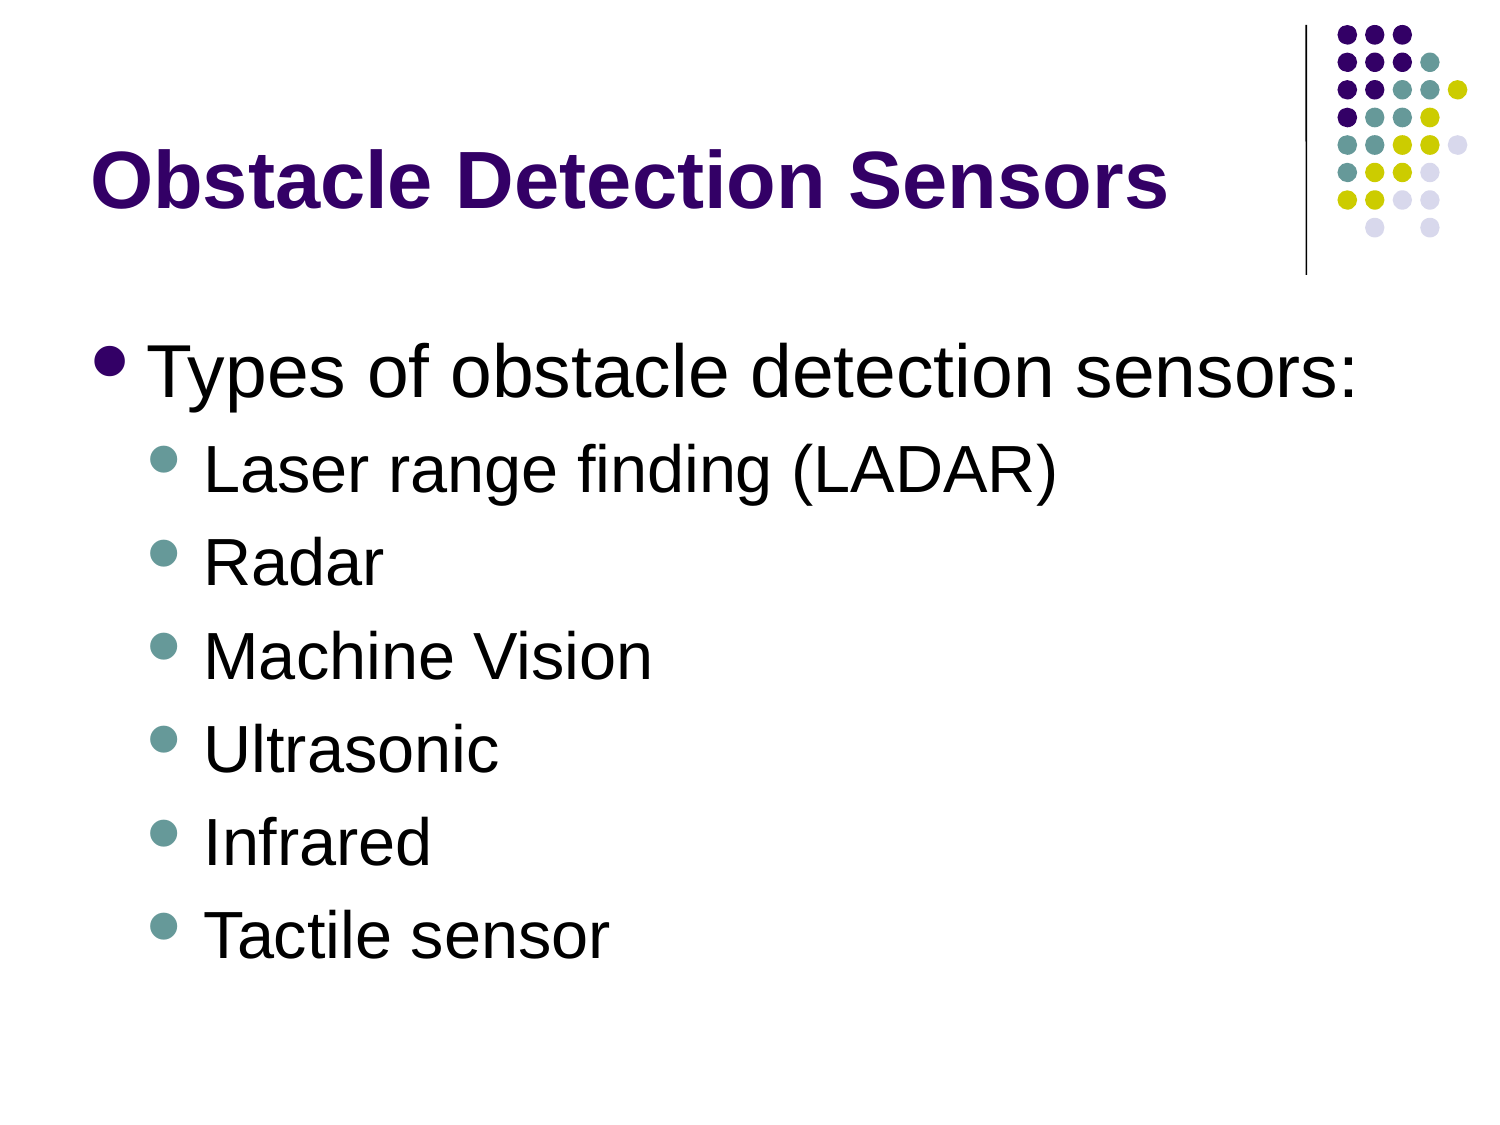

# Obstacle Detection Sensors
Types of obstacle detection sensors:
Laser range finding (LADAR)
Radar
Machine Vision
Ultrasonic
Infrared
Tactile sensor